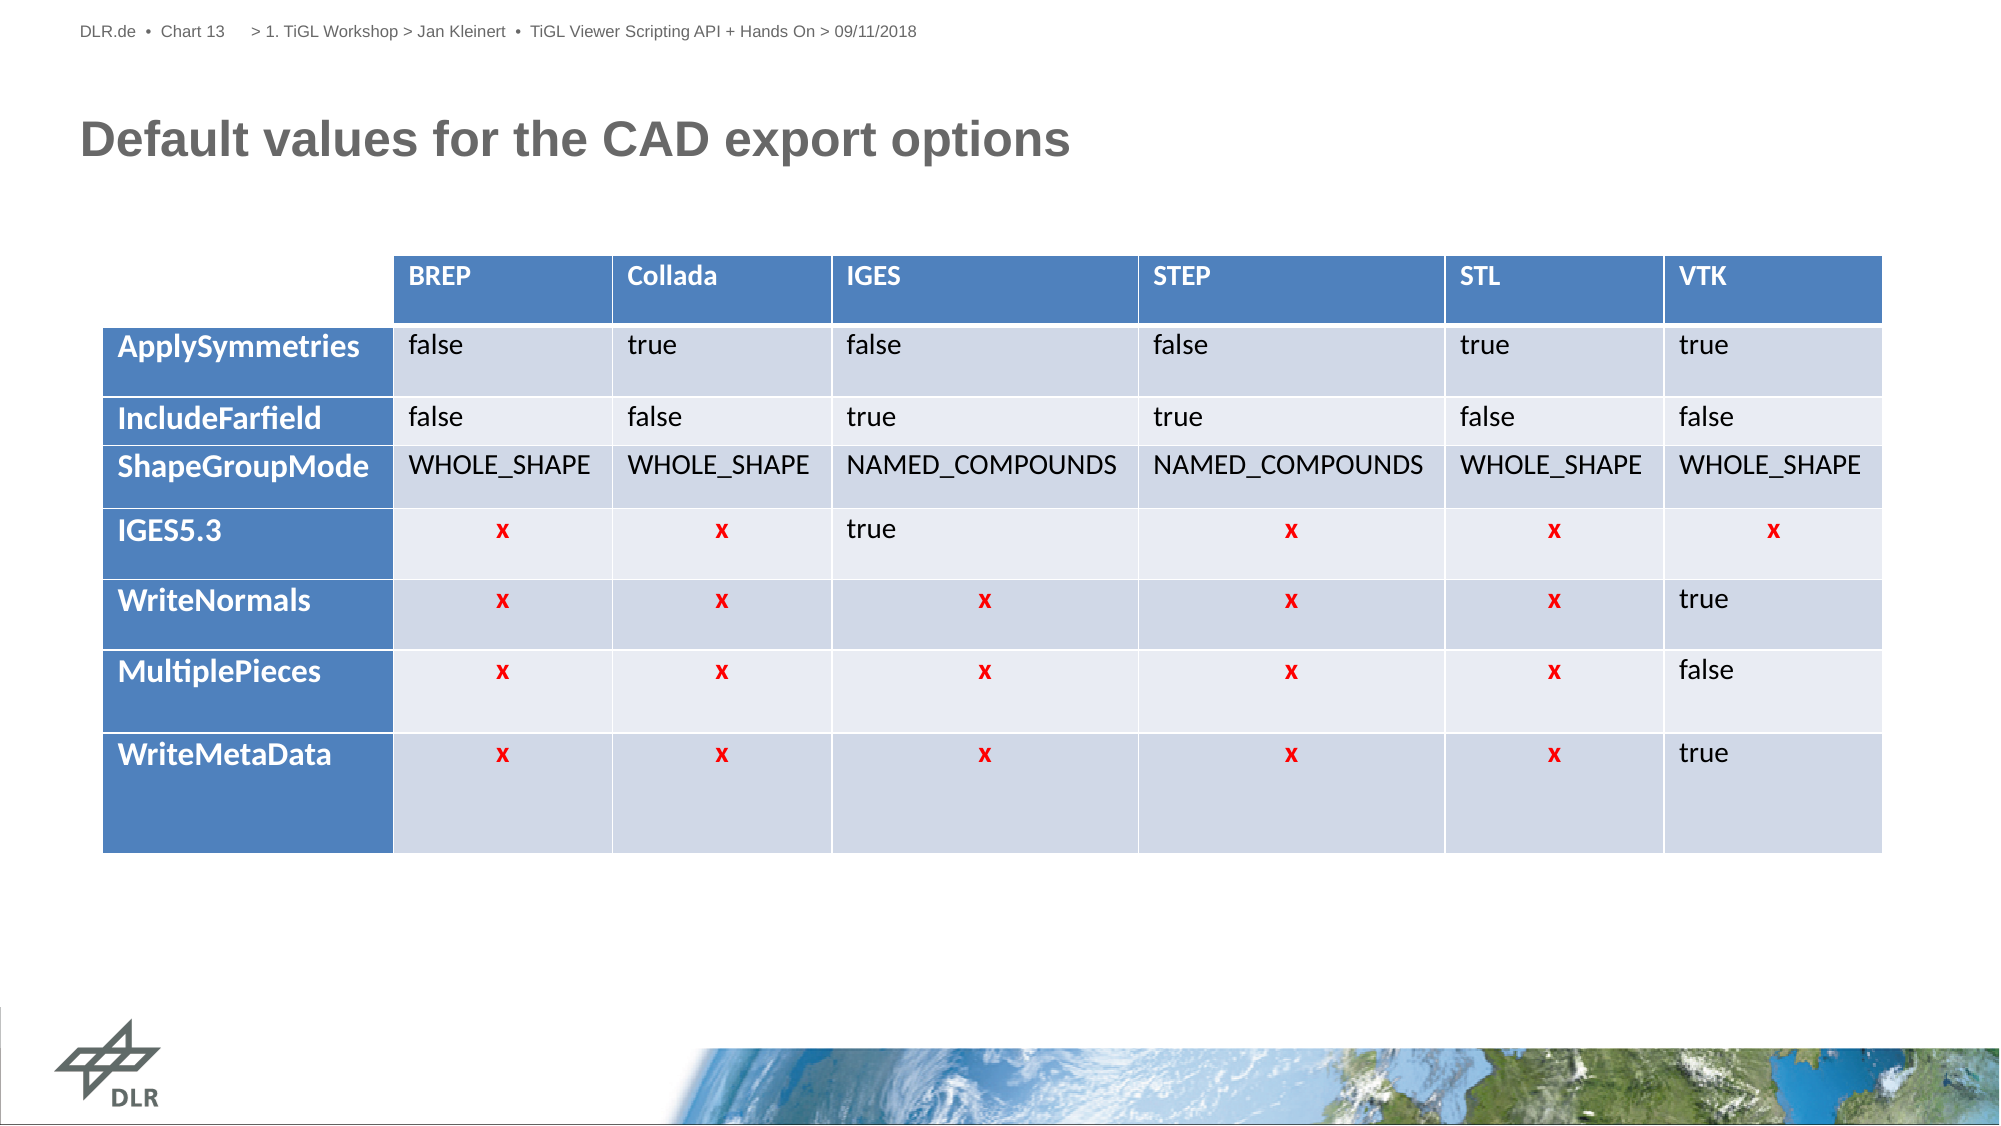

DLR.de  •  Chart 13
> 1. TiGL Workshop > Jan Kleinert  •  TiGL Viewer Scripting API + Hands On > 09/11/2018
# Default values for the CAD export options
|  | BREP | Collada | IGES | STEP | STL | VTK |
| --- | --- | --- | --- | --- | --- | --- |
| ApplySymmetries | false | true | false | false | true | true |
| IncludeFarfield | false | false | true | true | false | false |
| ShapeGroupMode | WHOLE\_SHAPE | WHOLE\_SHAPE | NAMED\_COMPOUNDS | NAMED\_COMPOUNDS | WHOLE\_SHAPE | WHOLE\_SHAPE |
| IGES5.3 | x | x | true | x | x | x |
| WriteNormals | x | x | x | x | x | true |
| MultiplePieces | x | x | x | x | x | false |
| WriteMetaData | x | x | x | x | x | true |